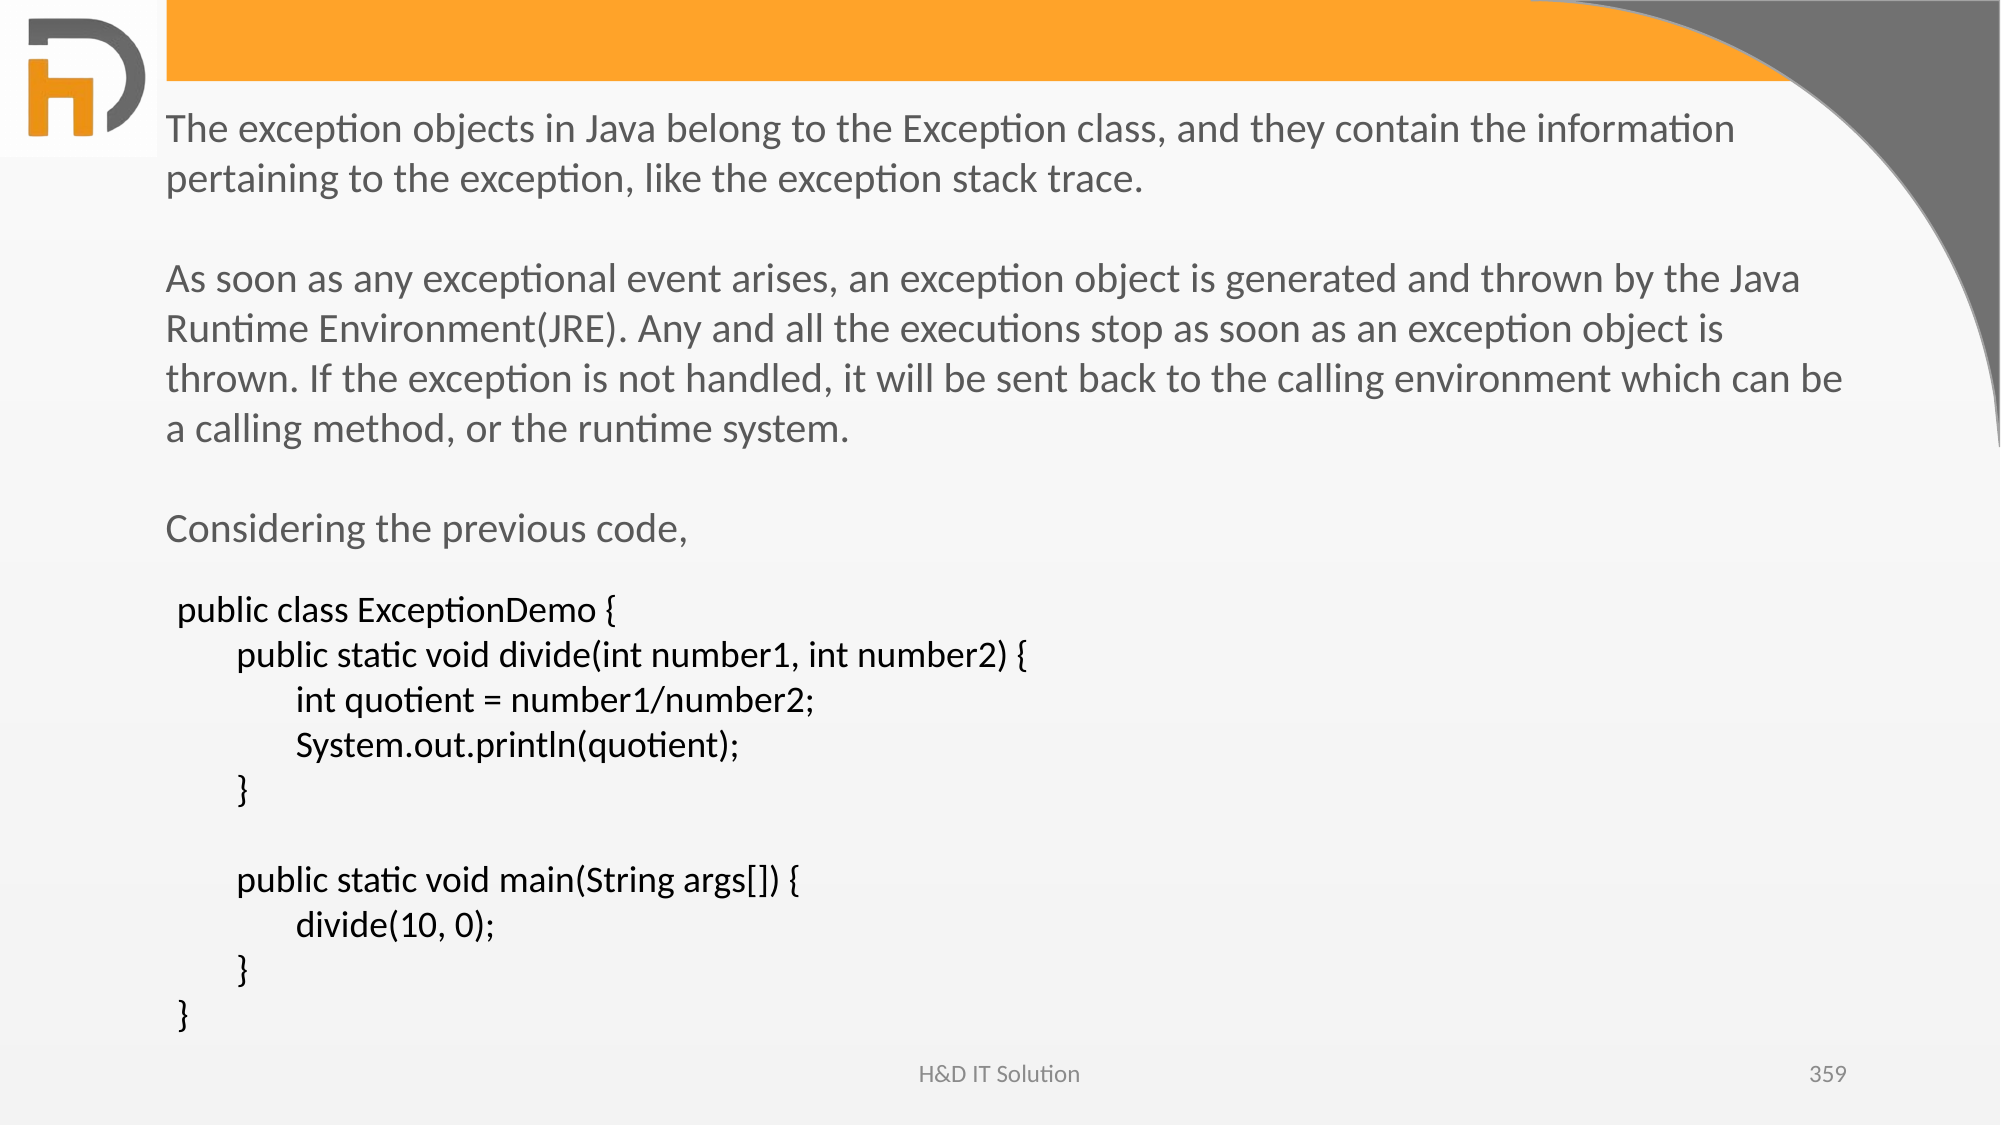

The exception objects in Java belong to the Exception class, and they contain the information pertaining to the exception, like the exception stack trace.

As soon as any exceptional event arises, an exception object is generated and thrown by the Java Runtime Environment(JRE). Any and all the executions stop as soon as an exception object is thrown. If the exception is not handled, it will be sent back to the calling environment which can be a calling method, or the runtime system.

Considering the previous code,
public class ExceptionDemo {
       public static void divide(int number1, int number2) {
              int quotient = number1/number2;
              System.out.println(quotient);
       }

       public static void main(String args[]) {
              divide(10, 0);
       }
}
H&D IT Solution
359